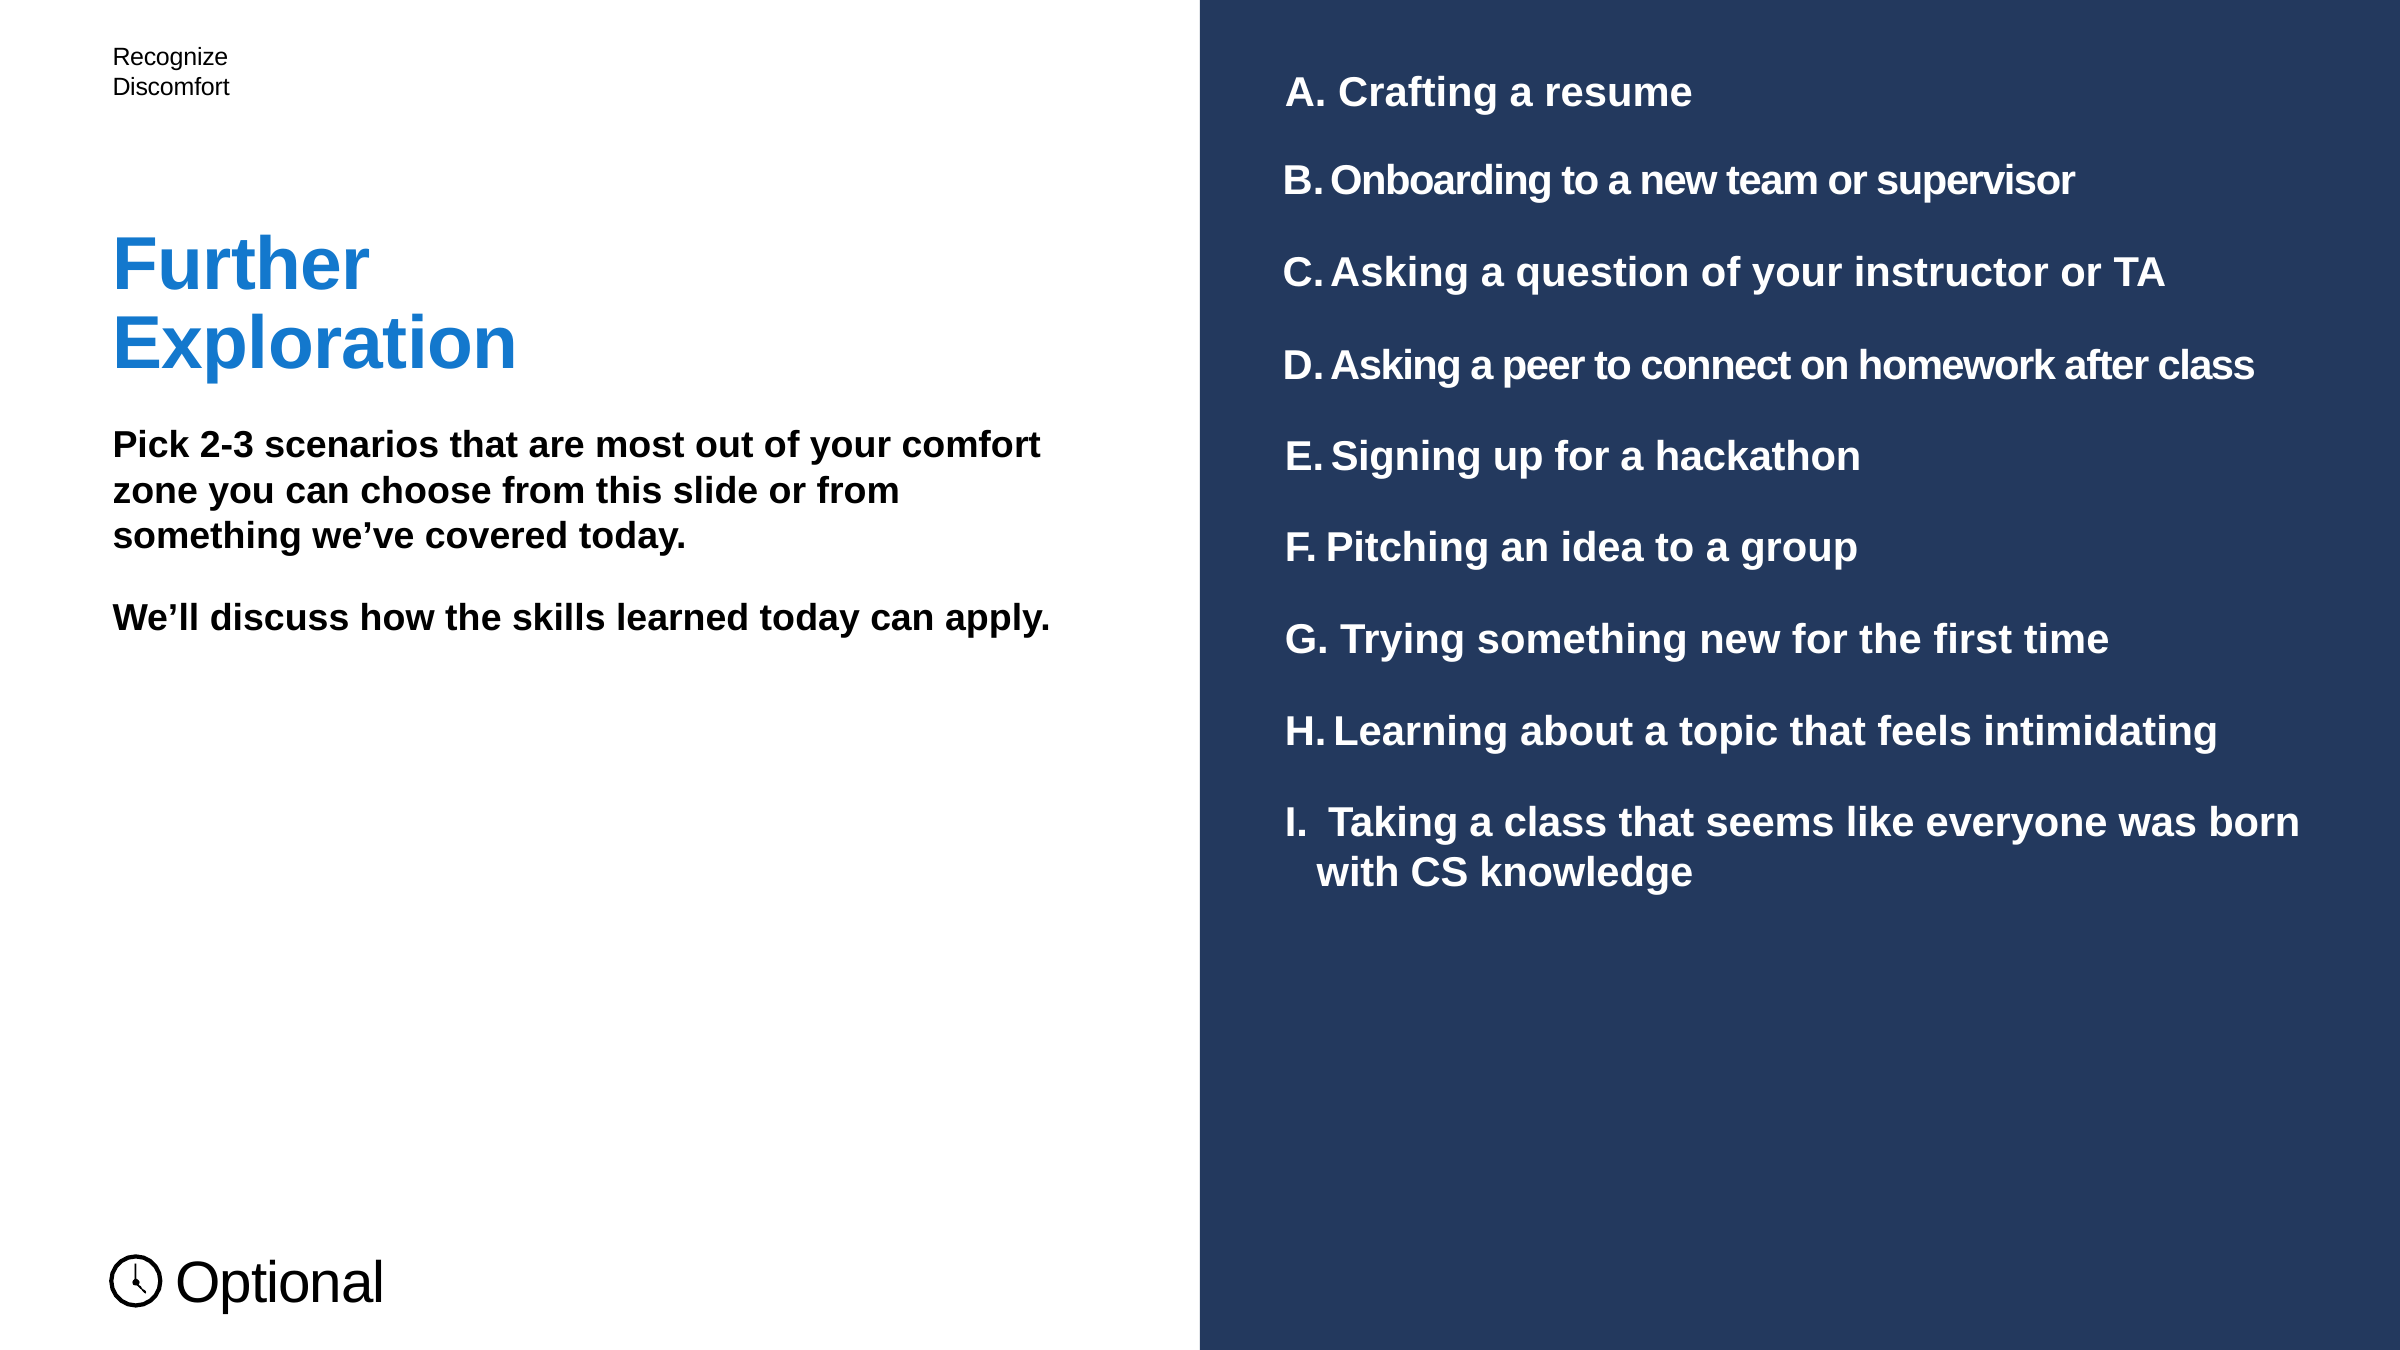

Recognize Discomfort
# A. Crafting a resume
Onboarding to a new team or supervisor
Asking a question of your instructor or TA
Asking a peer to connect on homework after class
Signing up for a hackathon
Pitching an idea to a group
 Trying something new for the first time
Learning about a topic that feels intimidating
 Taking a class that seems like everyone was born with CS knowledge

Further Exploration
Pick 2-3 scenarios that are most out of your comfort zone you can choose from this slide or from something we’ve covered today.
We’ll discuss how the skills learned today can apply.

In comfort zone
Out of comfort  zone
Neutral

Optional

5 min

39